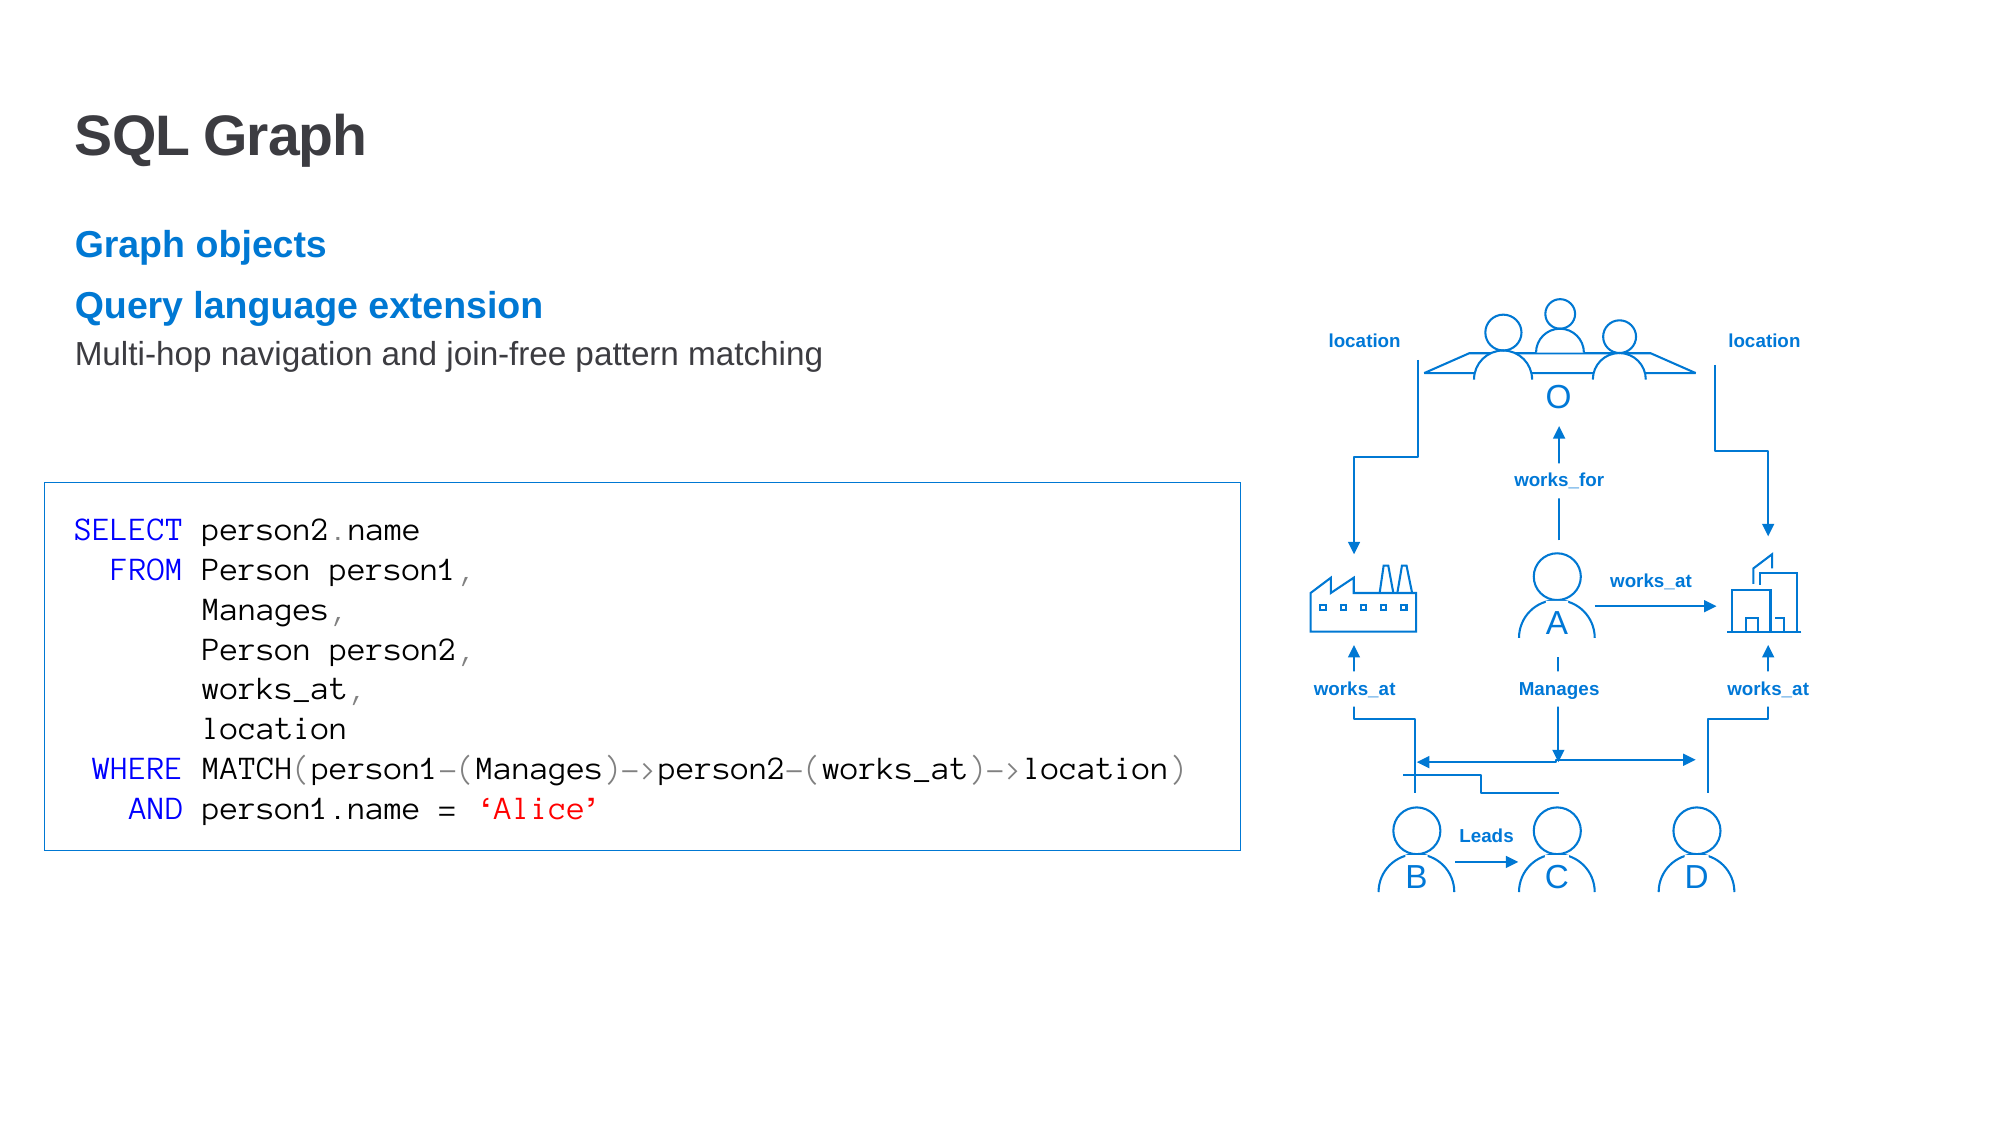

# SQL Graph
Graph objects
Query language extension
Multi-hop navigation and join-free pattern matching

location
location
O
works_for

A

works_at

works_at
Manages
works_at

B

C

D
Leads
SELECT person2.name
  FROM Person person1,
       Manages,
       Person person2,
       works_at,
       location
 WHERE MATCH(person1-(Manages)->person2-(works_at)->location)
   AND person1.name = ‘Alice’